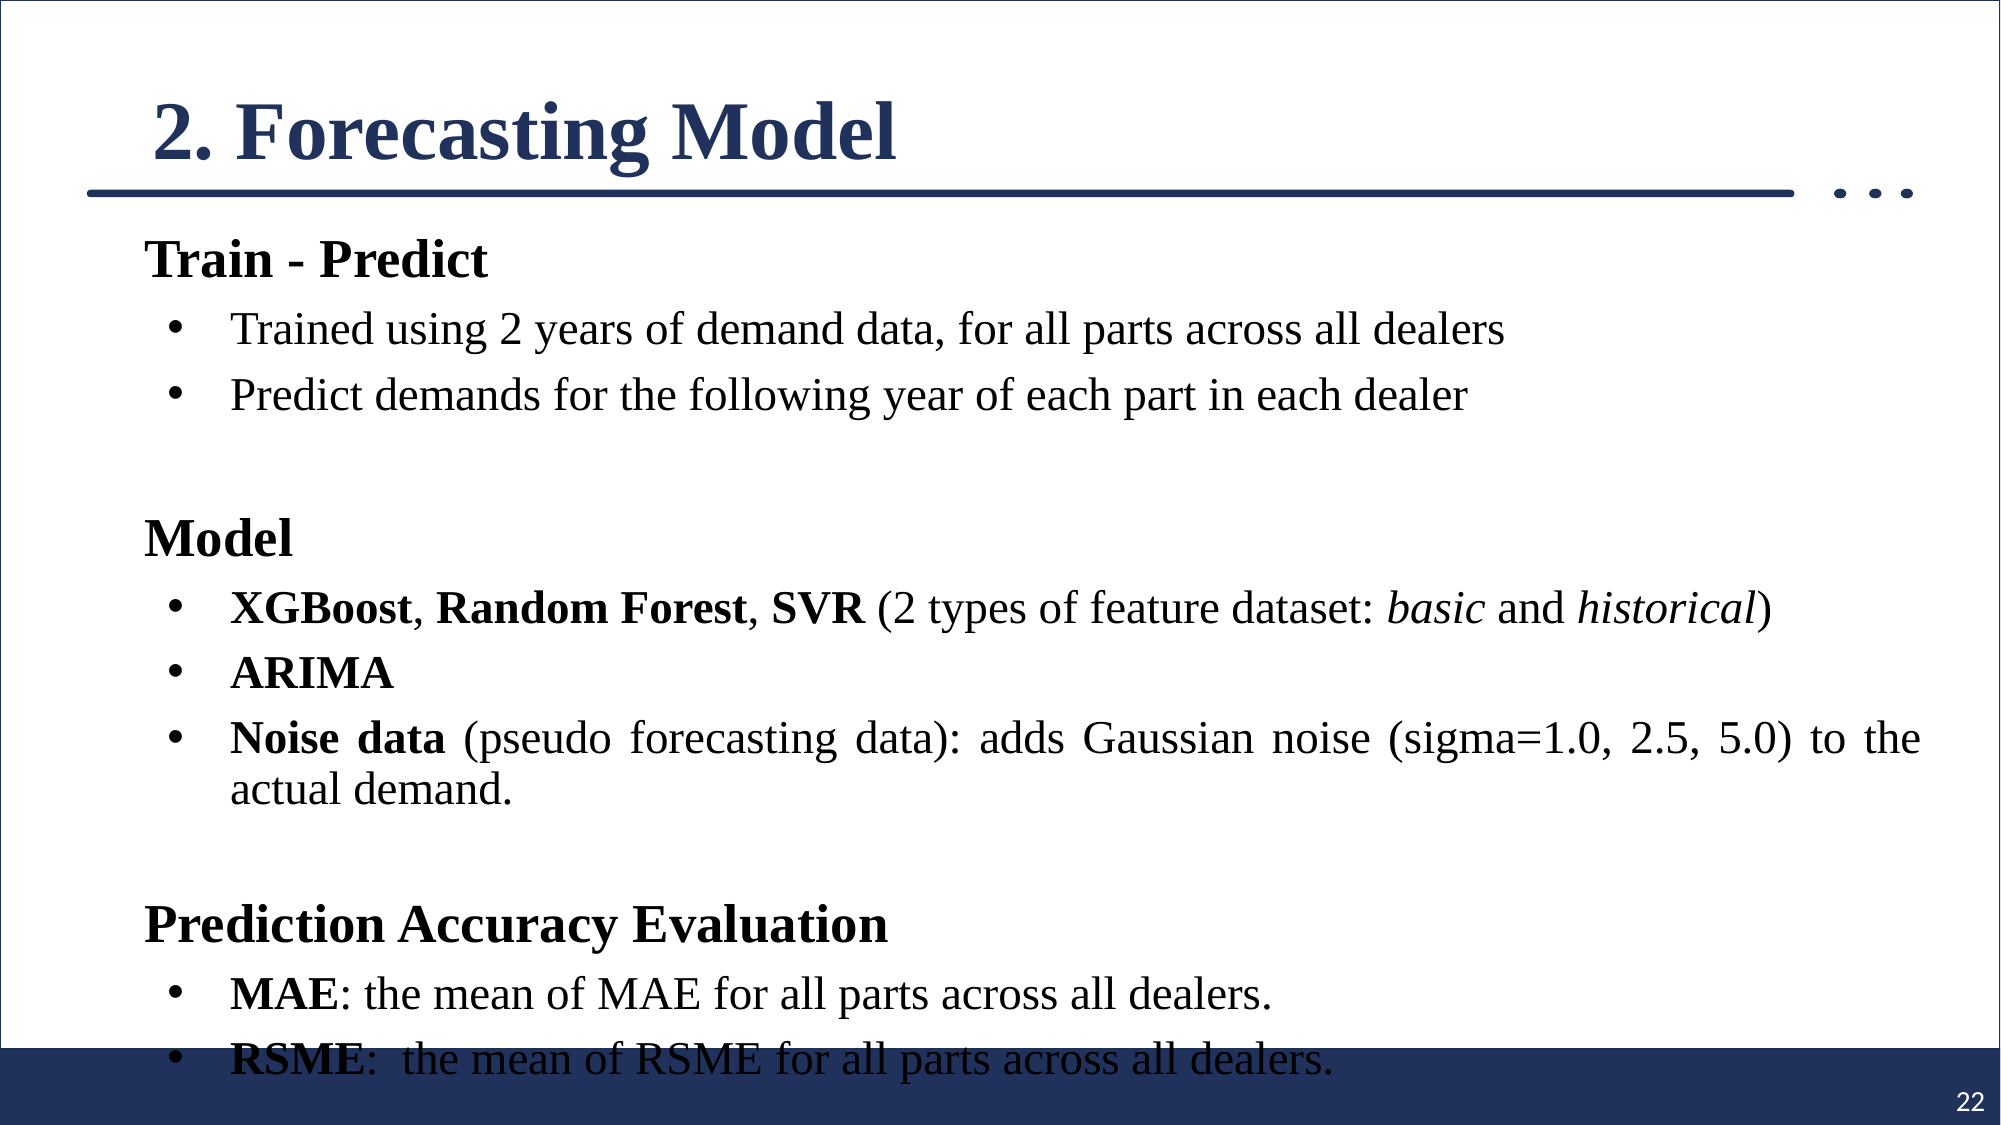

# 2. Forecasting Model
Train - Predict
Trained using 2 years of demand data, for all parts across all dealers
Predict demands for the following year of each part in each dealer

Model
XGBoost, Random Forest, SVR (2 types of feature dataset: basic and historical)
ARIMA
Noise data (pseudo forecasting data): adds Gaussian noise (sigma=1.0, 2.5, 5.0) to the actual demand.

Prediction Accuracy Evaluation
MAE: the mean of MAE for all parts across all dealers.
RSME:  the mean of RSME for all parts across all dealers.